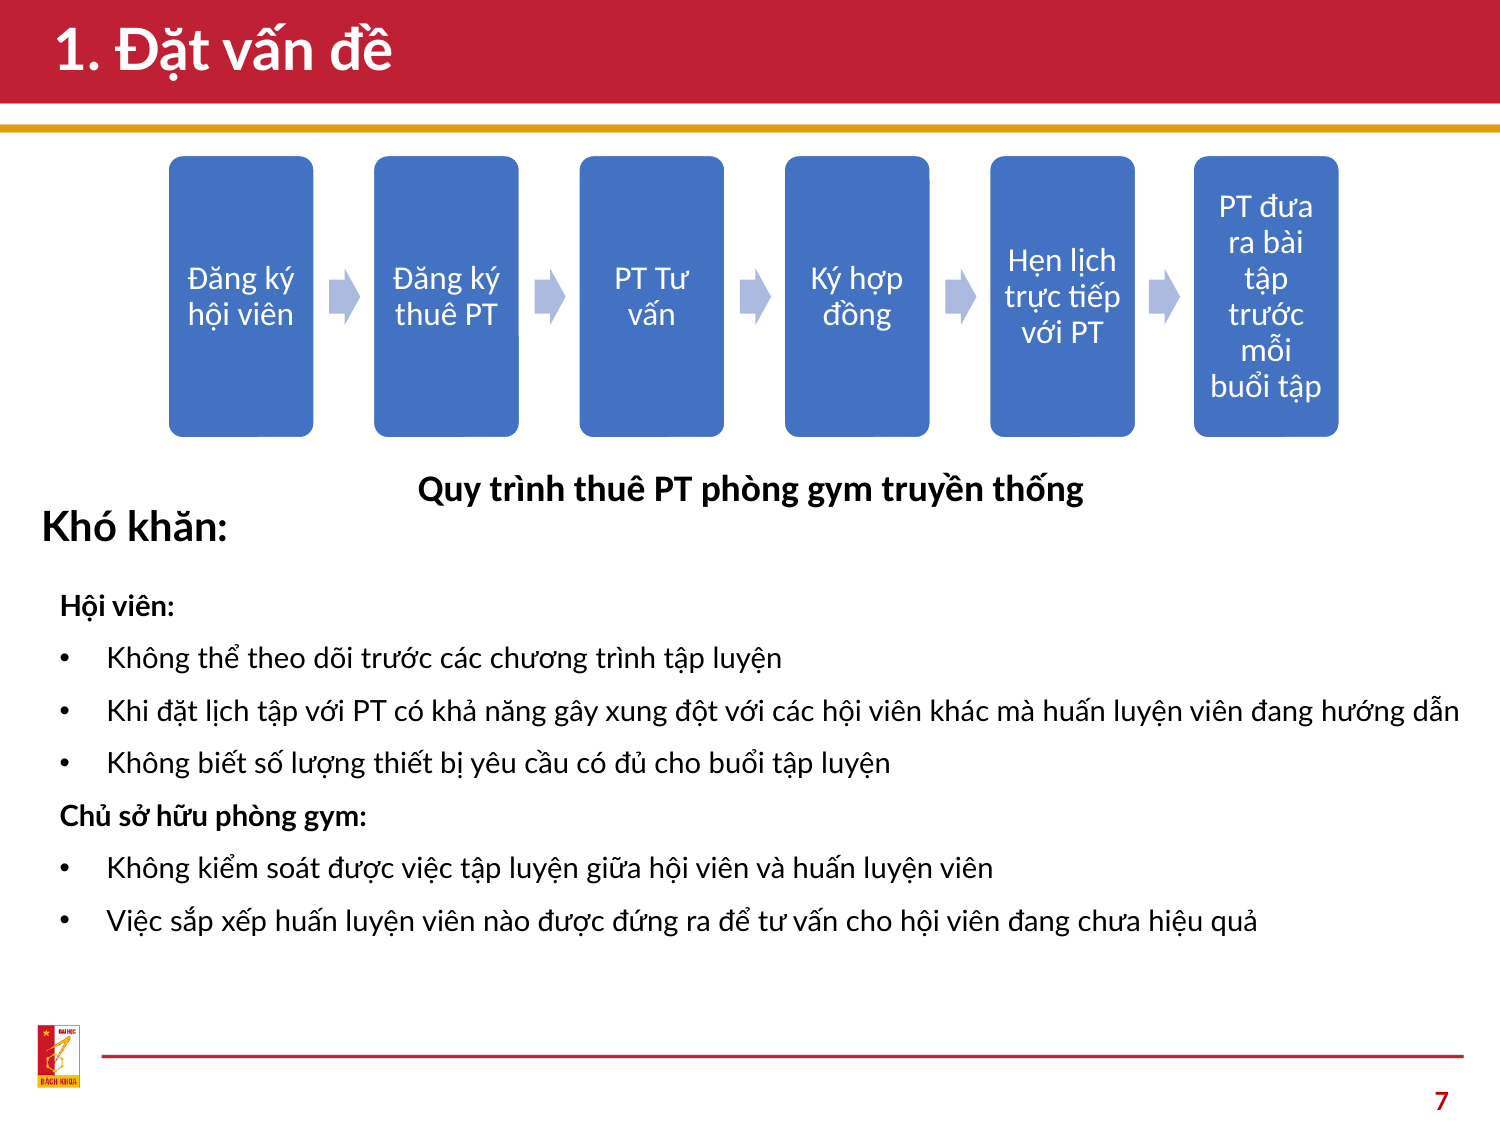

# 1. Đặt vấn đề

Đăng ký hội viên
Đăng ký thuê PT
PT Tư vấn
Ký hợp đồng
Hẹn lịch trực tiếp với PT
PT đưa ra bài tập trước mỗi buổi tập

Quy trình thuê PT phòng gym truyền thống
Khó khăn:
Hội viên:
Không thể theo dõi trước các chương trình tập luyện
Khi đặt lịch tập với PT có khả năng gây xung đột với các hội viên khác mà huấn luyện viên đang hướng dẫn
Không biết số lượng thiết bị yêu cầu có đủ cho buổi tập luyện
Chủ sở hữu phòng gym:
Không kiểm soát được việc tập luyện giữa hội viên và huấn luyện viên
Việc sắp xếp huấn luyện viên nào được đứng ra để tư vấn cho hội viên đang chưa hiệu quả
7